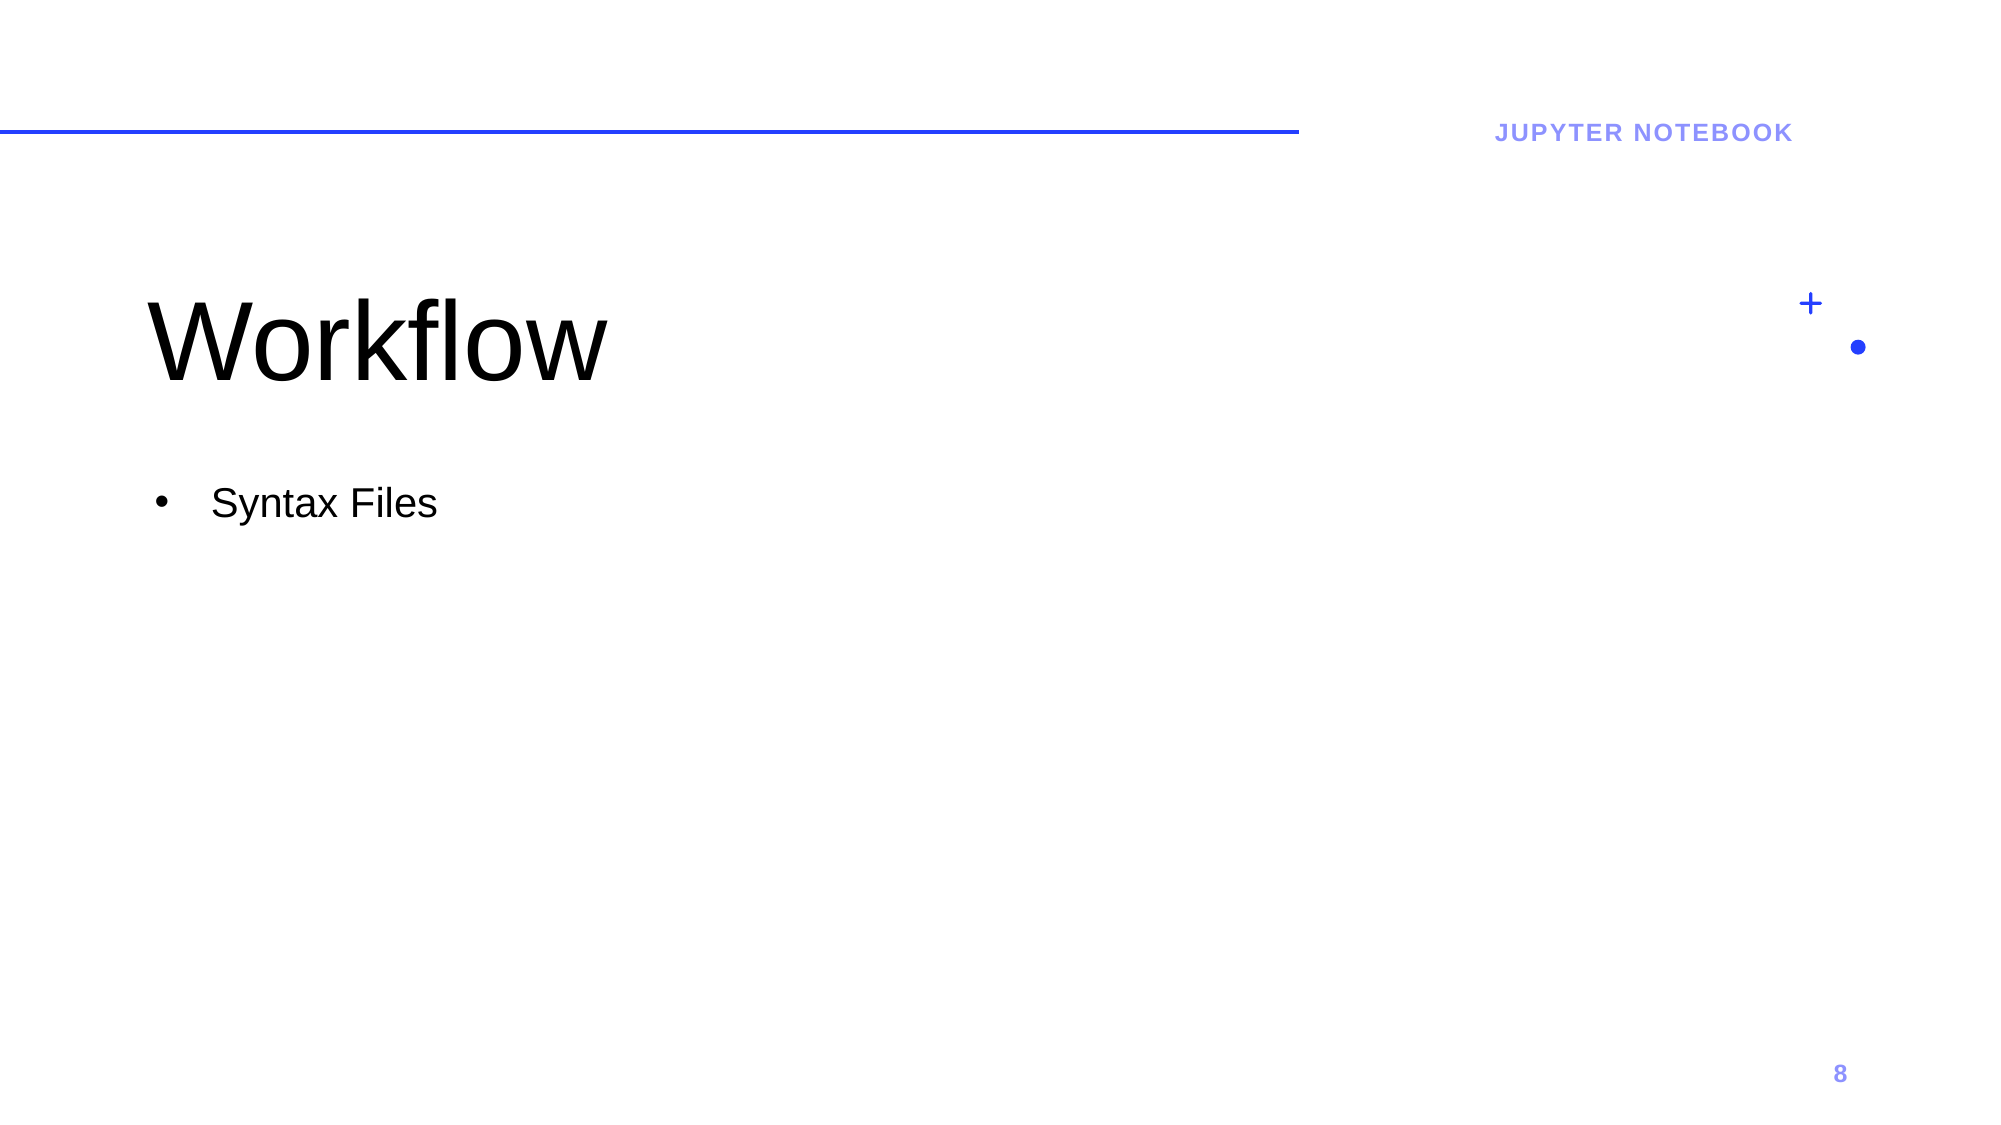

Jupyter Notebook
# Workflow

Syntax Files
8